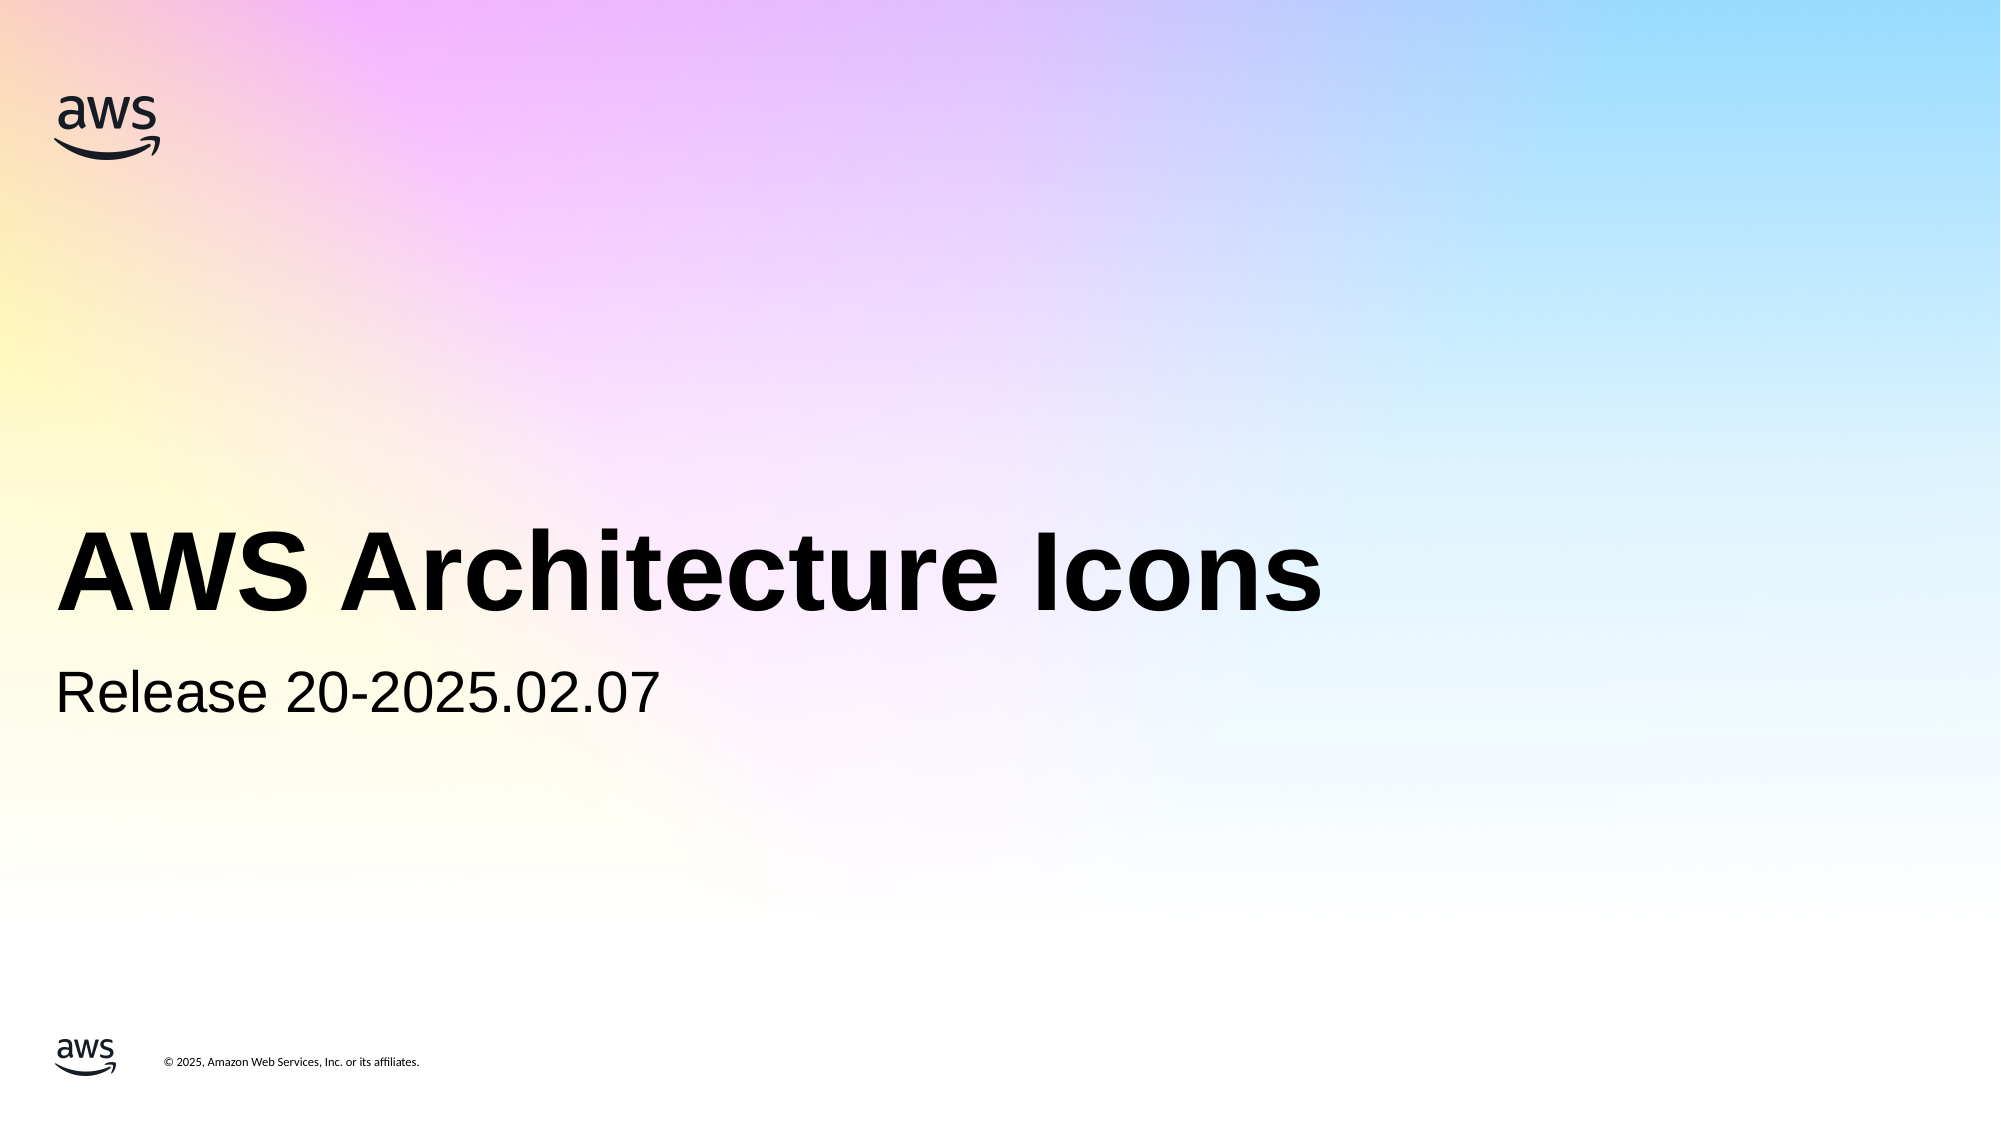

# AWS Architecture Icons
Release 20-2025.02.07
© 2025, Amazon Web Services, Inc. or its affiliates.